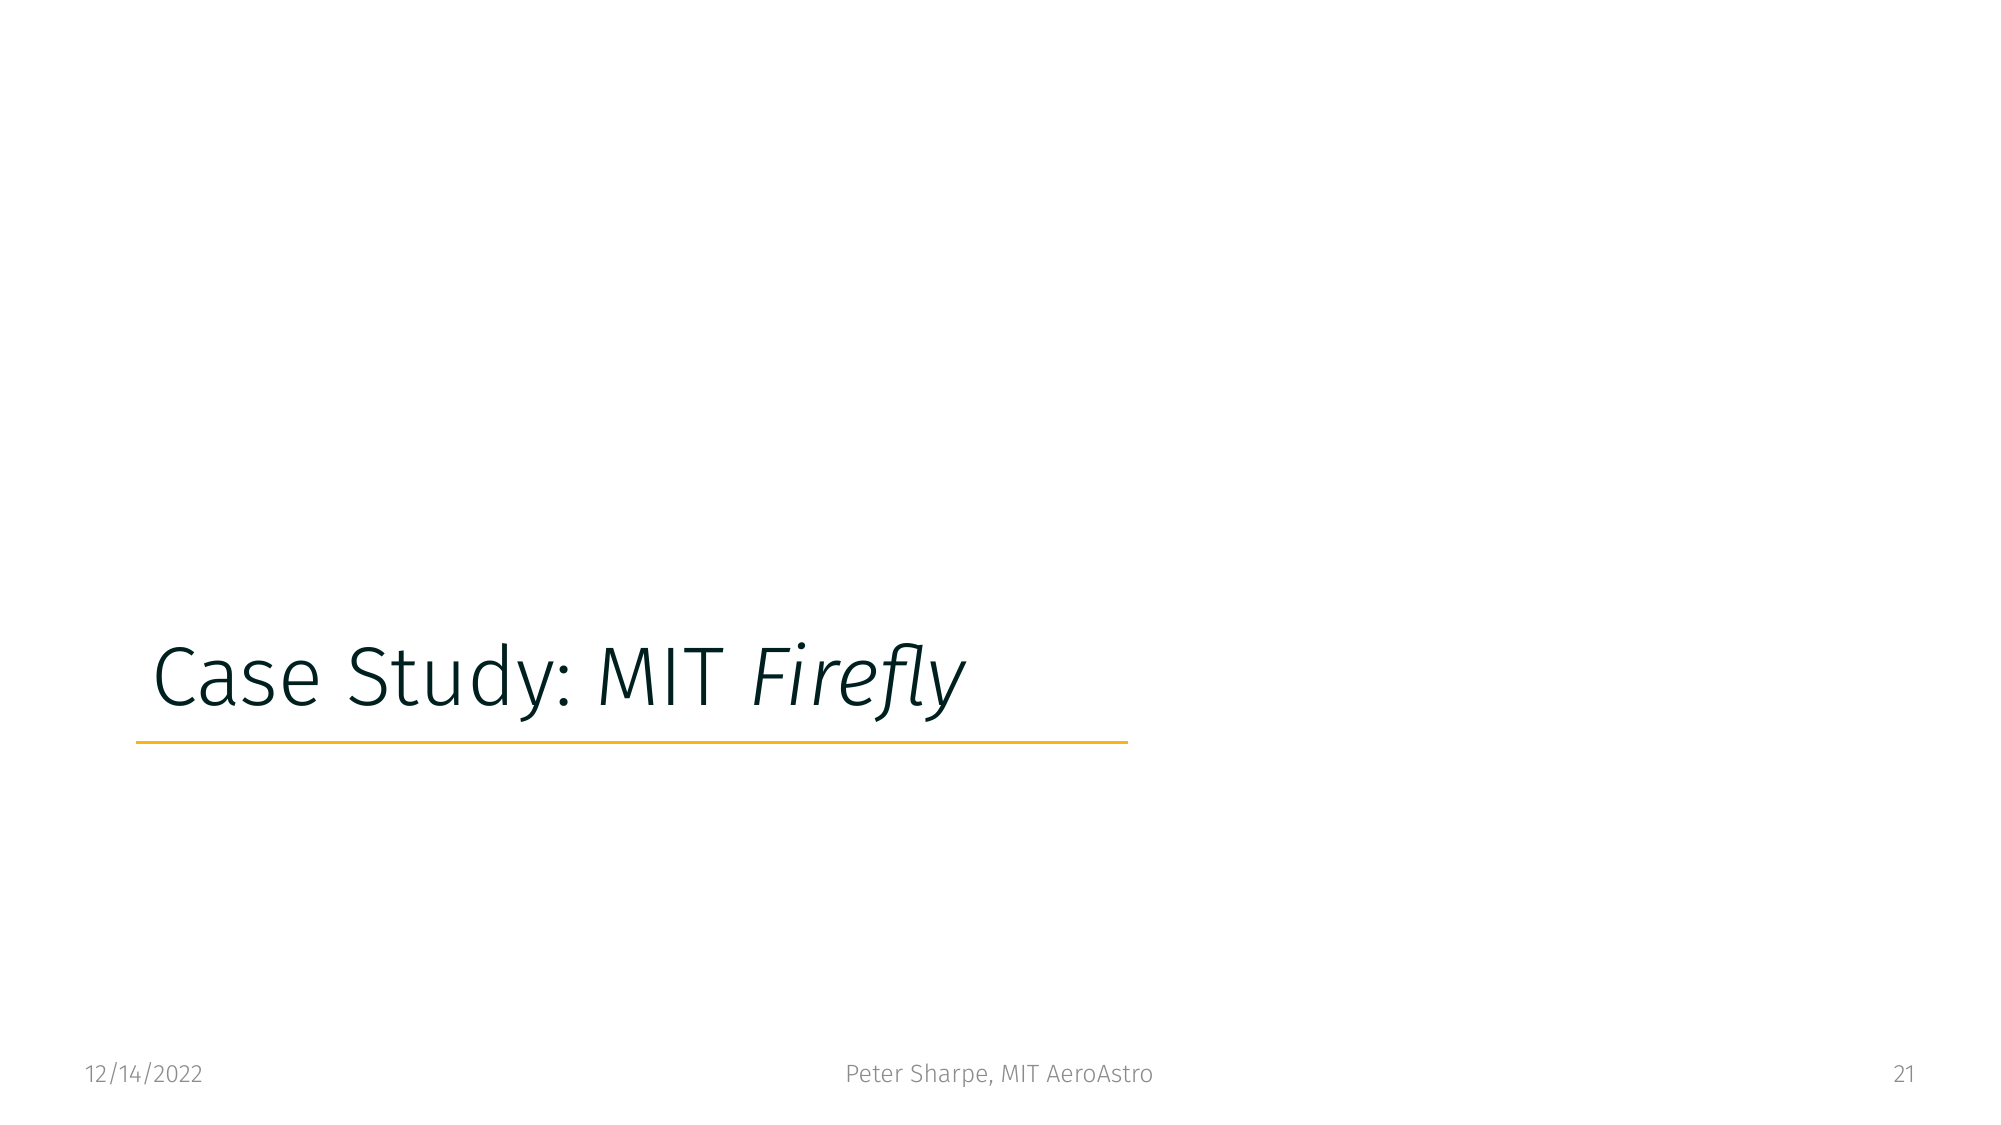

# Case Study: MIT Firefly

12/14/2022
21
Peter Sharpe, MIT AeroAstro